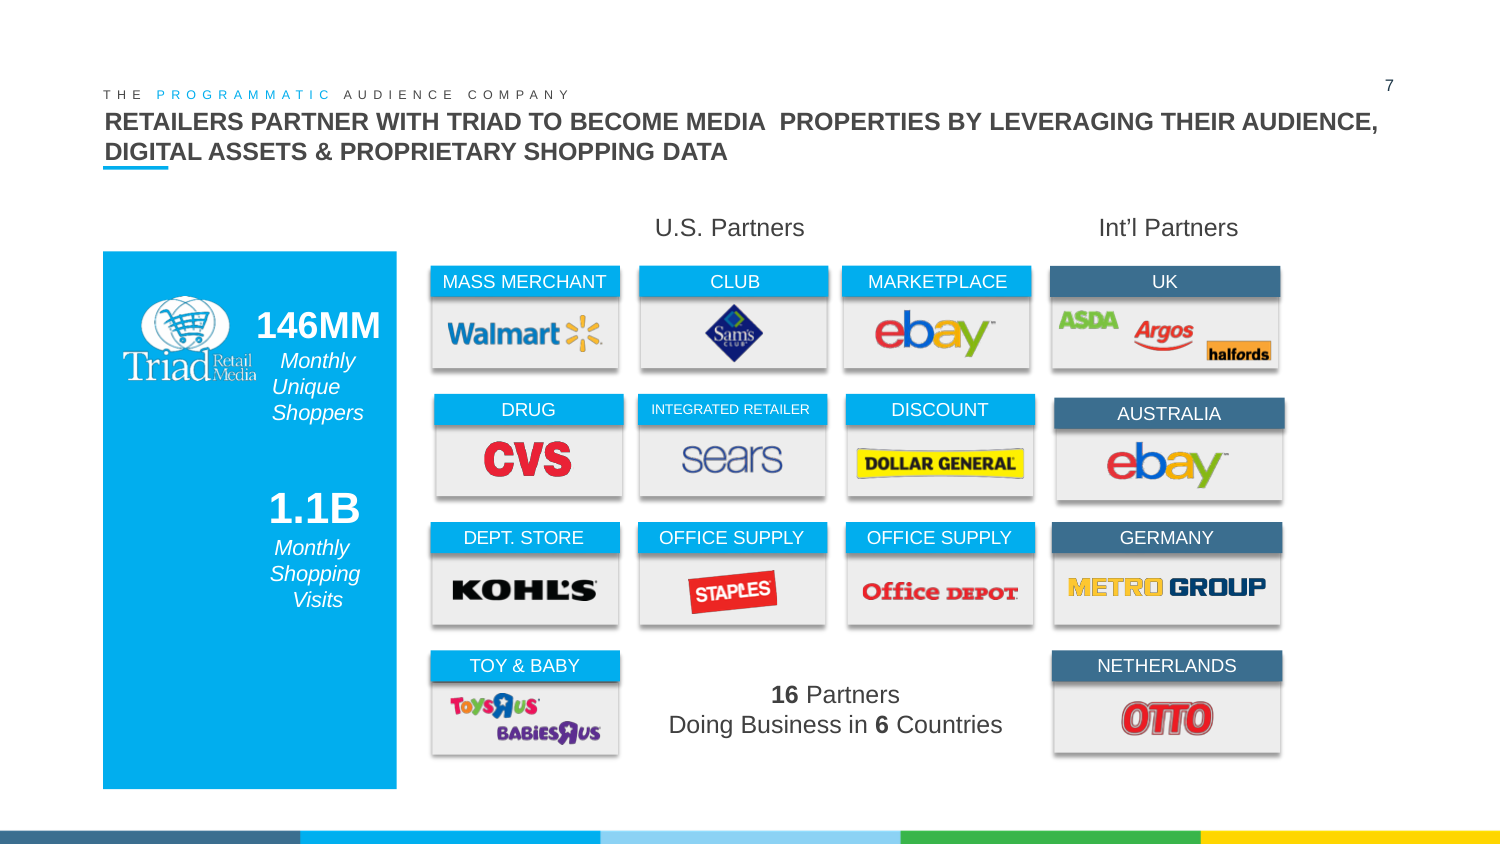

7
THE PROGRAMMATIC AUDIENCE COMPANY
# RETAILERS PARTNER WITH TRIAD TO BECOME MEDIA  PROPERTIES BY LEVERAGING THEIR AUDIENCE,  DIGITAL ASSETS & PROPRIETARY SHOPPING DATA

U.S. Partners	Int’l Partners

MASS MERCHANT	CLUB	MARKETPLACE
UK

146MM
Monthly  Unique  Shoppers

DRUG
DISCOUNT
INTEGRATED RETAILER
AUSTRALIA

1.1B
Monthly  Shopping  Visits

DEPT. STORE
OFFICE SUPPLY
OFFICE SUPPLY
GERMANY

TOY & BABY
NETHERLANDS
16 Partners
Doing Business in 6 Countries